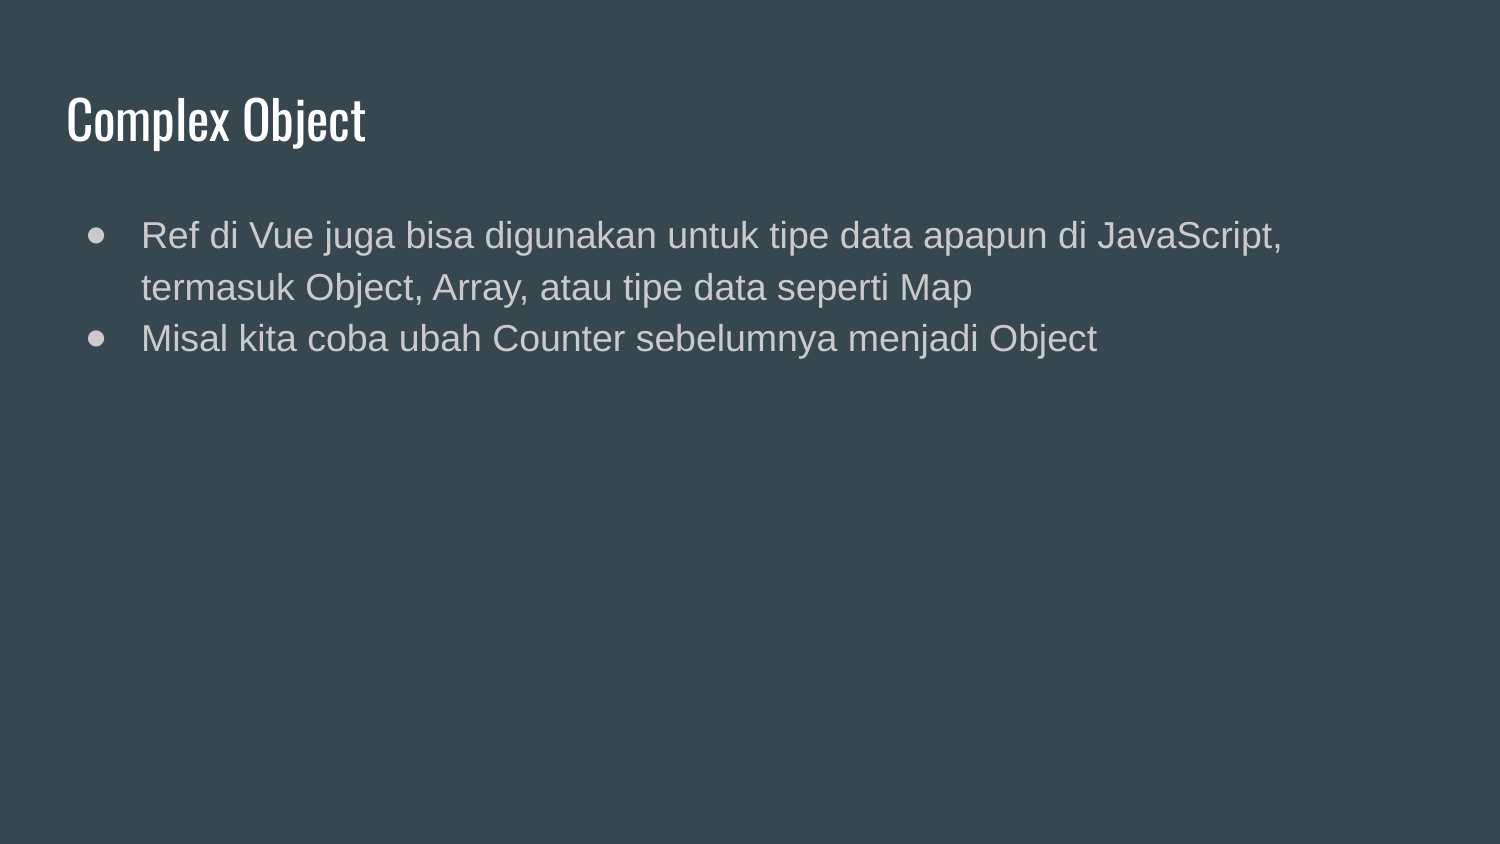

# Complex Object
Ref di Vue juga bisa digunakan untuk tipe data apapun di JavaScript, termasuk Object, Array, atau tipe data seperti Map
Misal kita coba ubah Counter sebelumnya menjadi Object